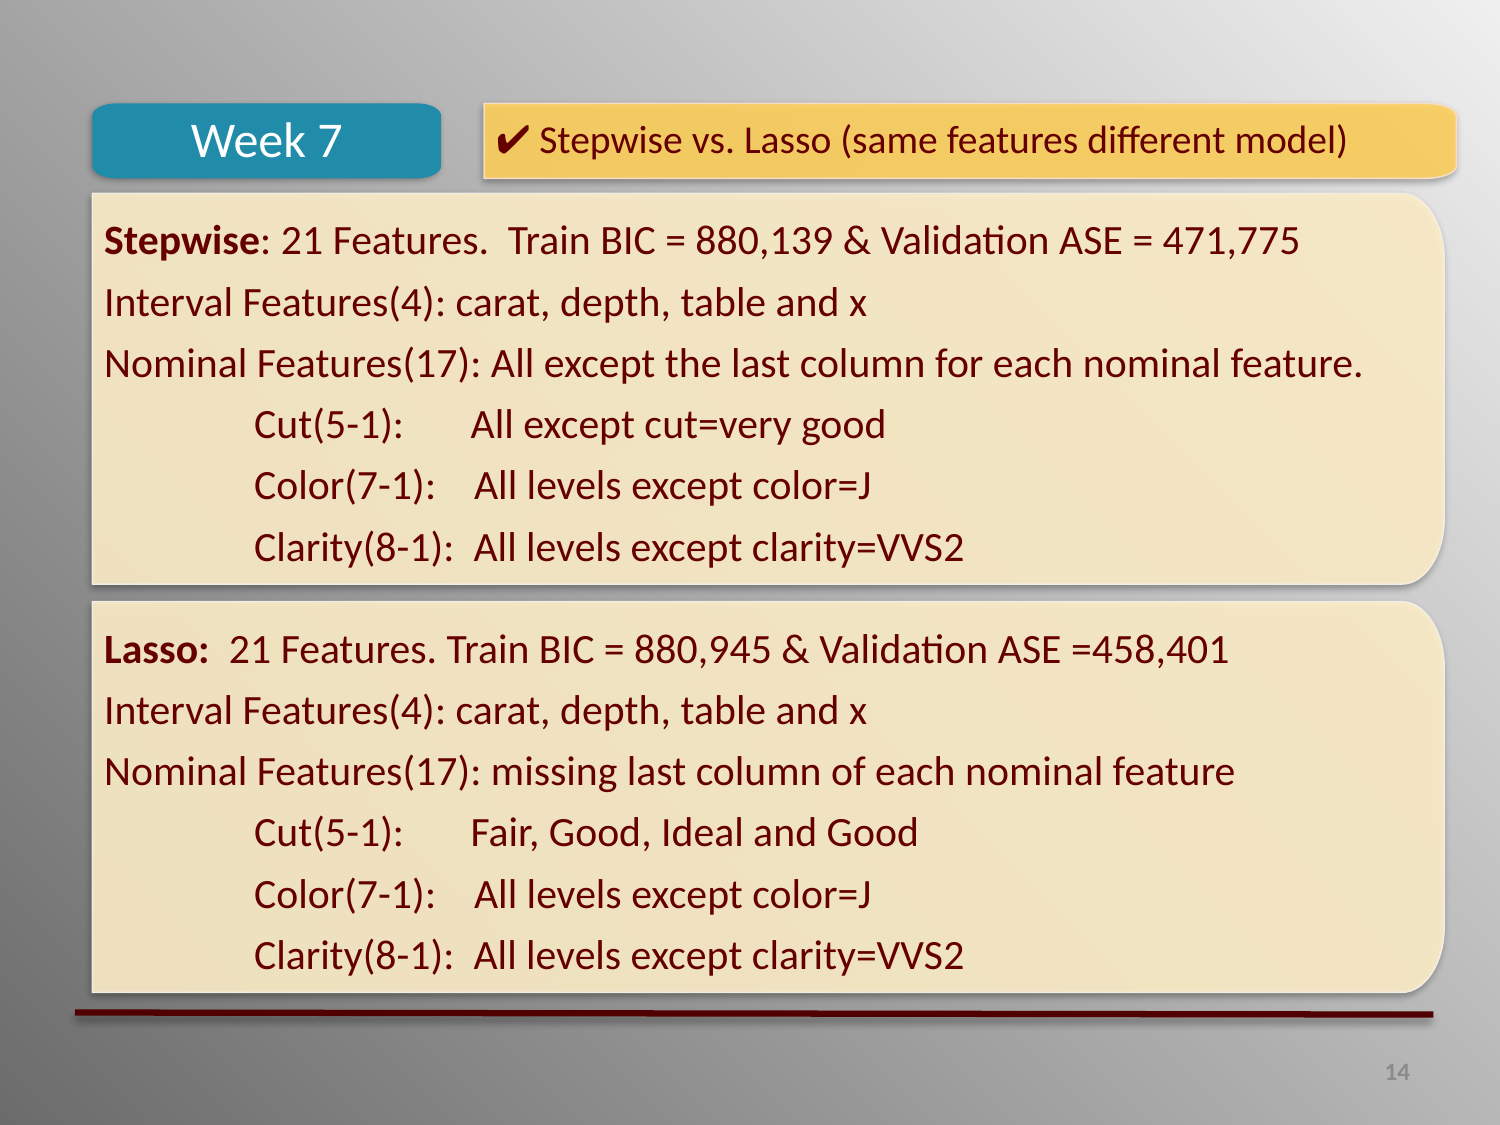

Week 7
✔ Stepwise vs. Lasso (same features different model)
Stepwise: 21 Features.  Train BIC = 880,139 & Validation ASE = 471,775
Interval Features(4): carat, depth, table and x
Nominal Features(17): All except the last column for each nominal feature.
Cut(5-1):       All except cut=very good
Color(7-1):    All levels except color=J
Clarity(8-1):  All levels except clarity=VVS2
Lasso:  21 Features. Train BIC = 880,945 & Validation ASE =458,401
Interval Features(4): carat, depth, table and x
Nominal Features(17): missing last column of each nominal feature
Cut(5-1):       Fair, Good, Ideal and Good
Color(7-1):    All levels except color=J
Clarity(8-1):  All levels except clarity=VVS2
14